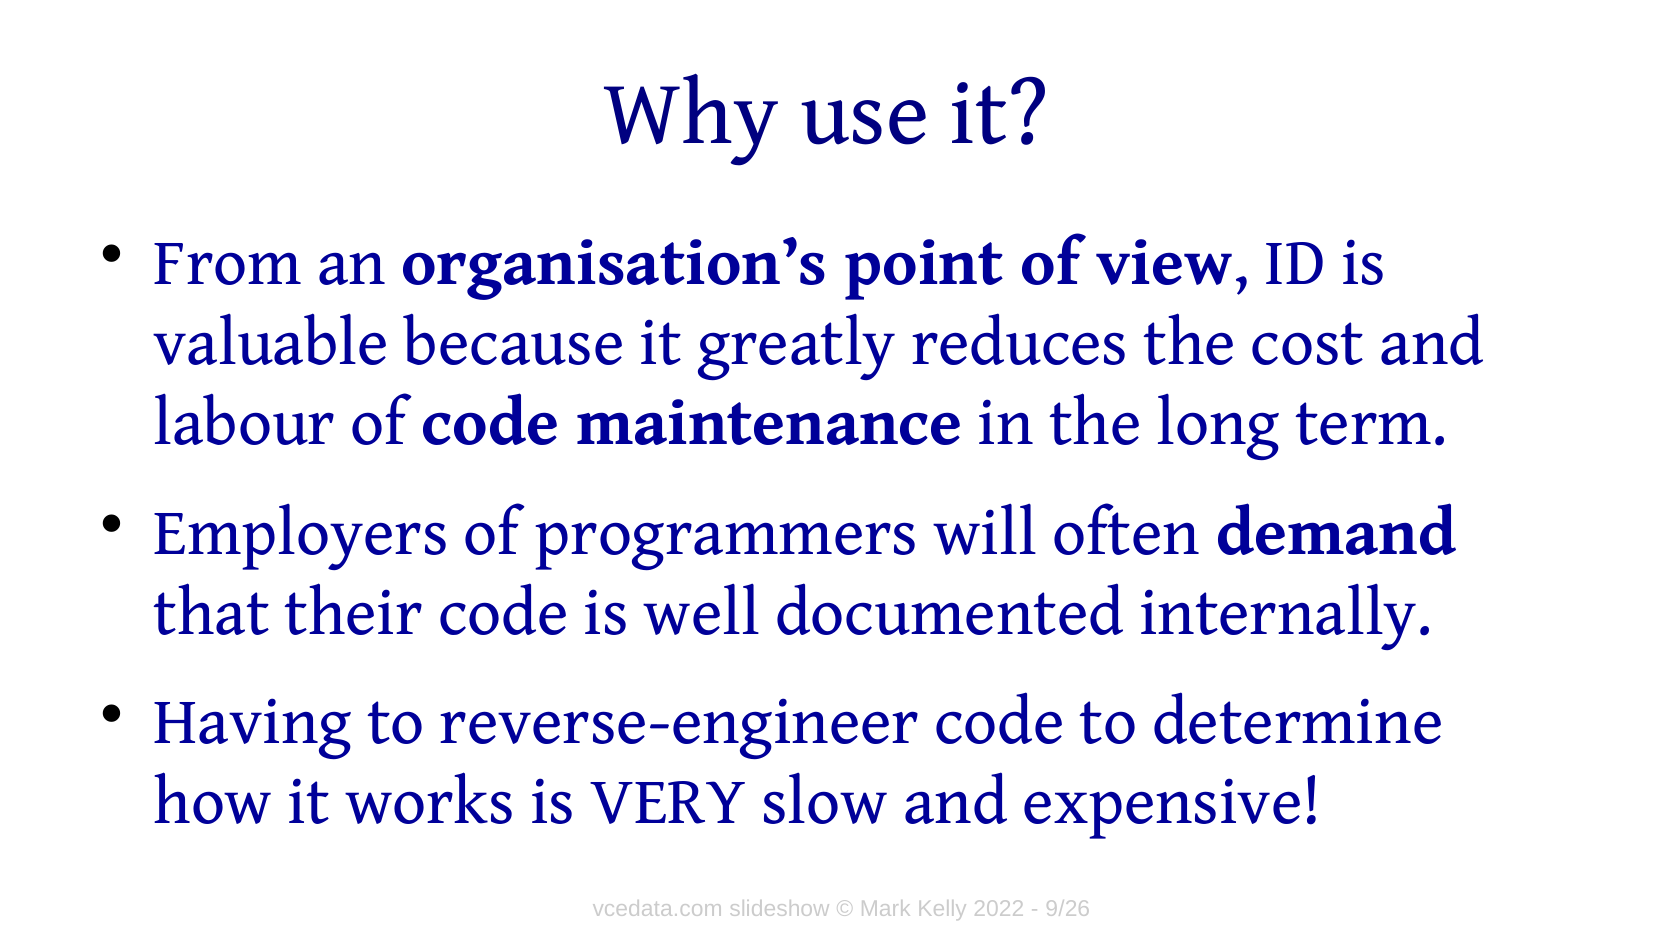

# Why use it?
From an organisation’s point of view, ID is valuable because it greatly reduces the cost and labour of code maintenance in the long term.
Employers of programmers will often demand that their code is well documented internally.
Having to reverse-engineer code to determine how it works is VERY slow and expensive!
vcedata.com slideshow © Mark Kelly 2022 - 9/26